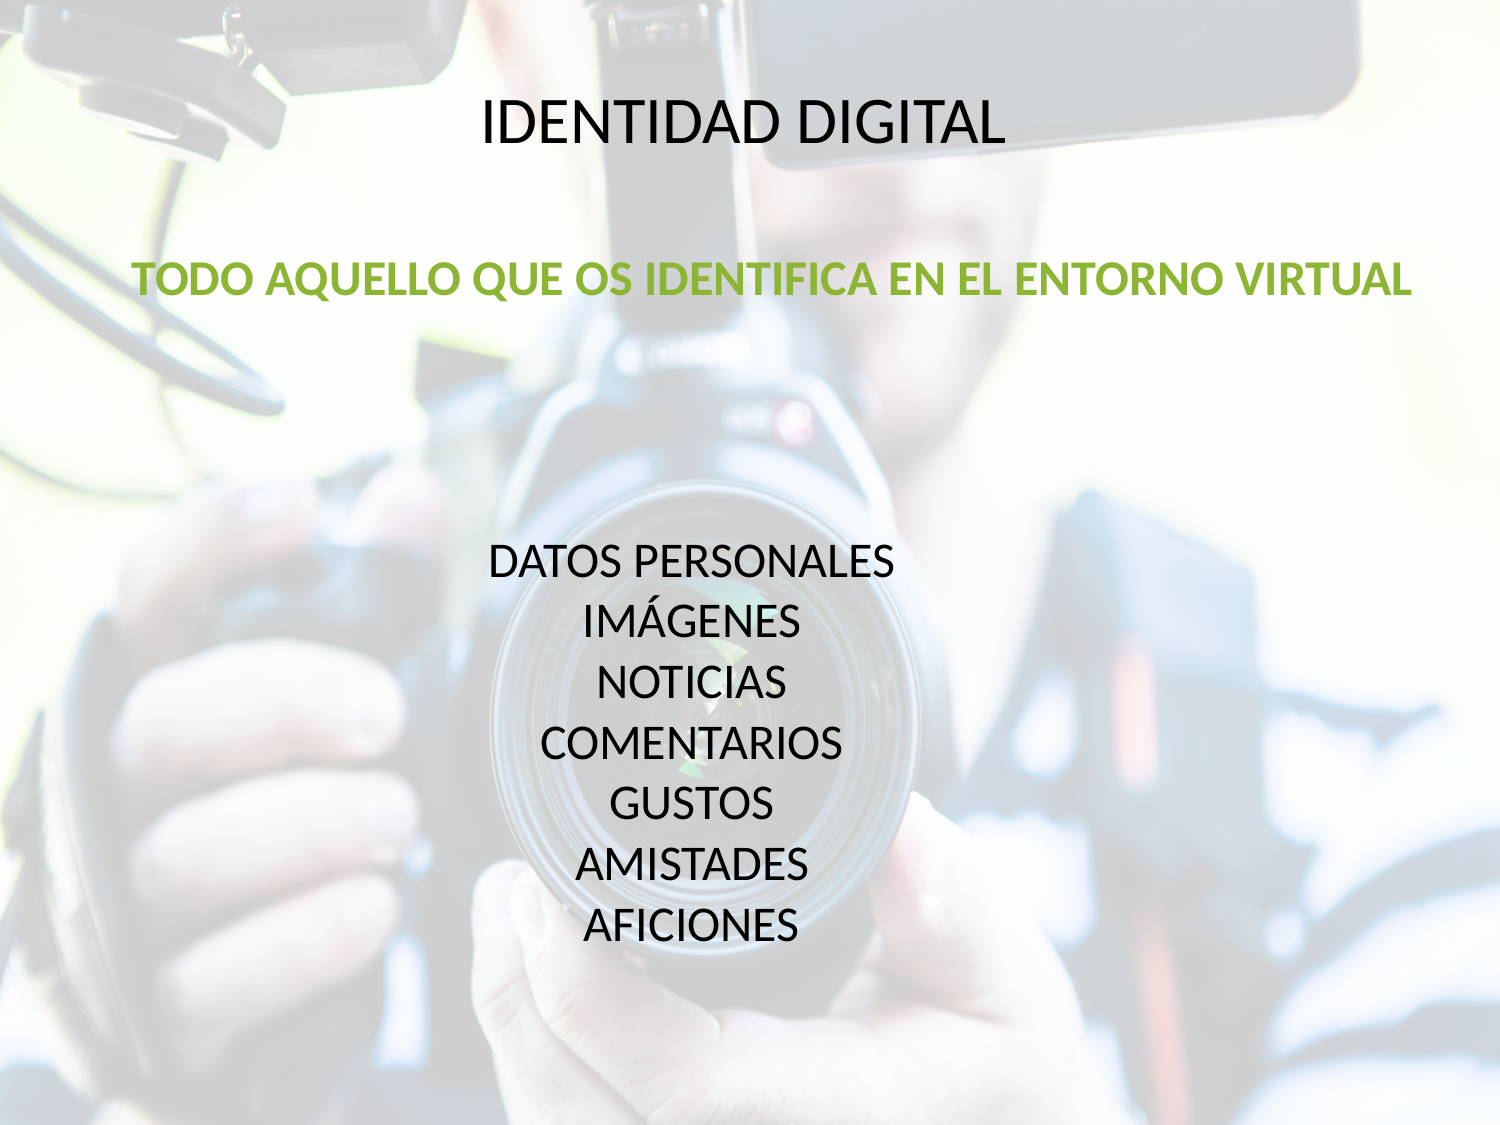

IDENTIDAD DIGITAL
TODO AQUELLO QUE OS IDENTIFICA EN EL ENTORNO VIRTUAL

DATOS PERSONALES
IMÁGENES
NOTICIAS
COMENTARIOS
GUSTOS
AMISTADES
AFICIONES